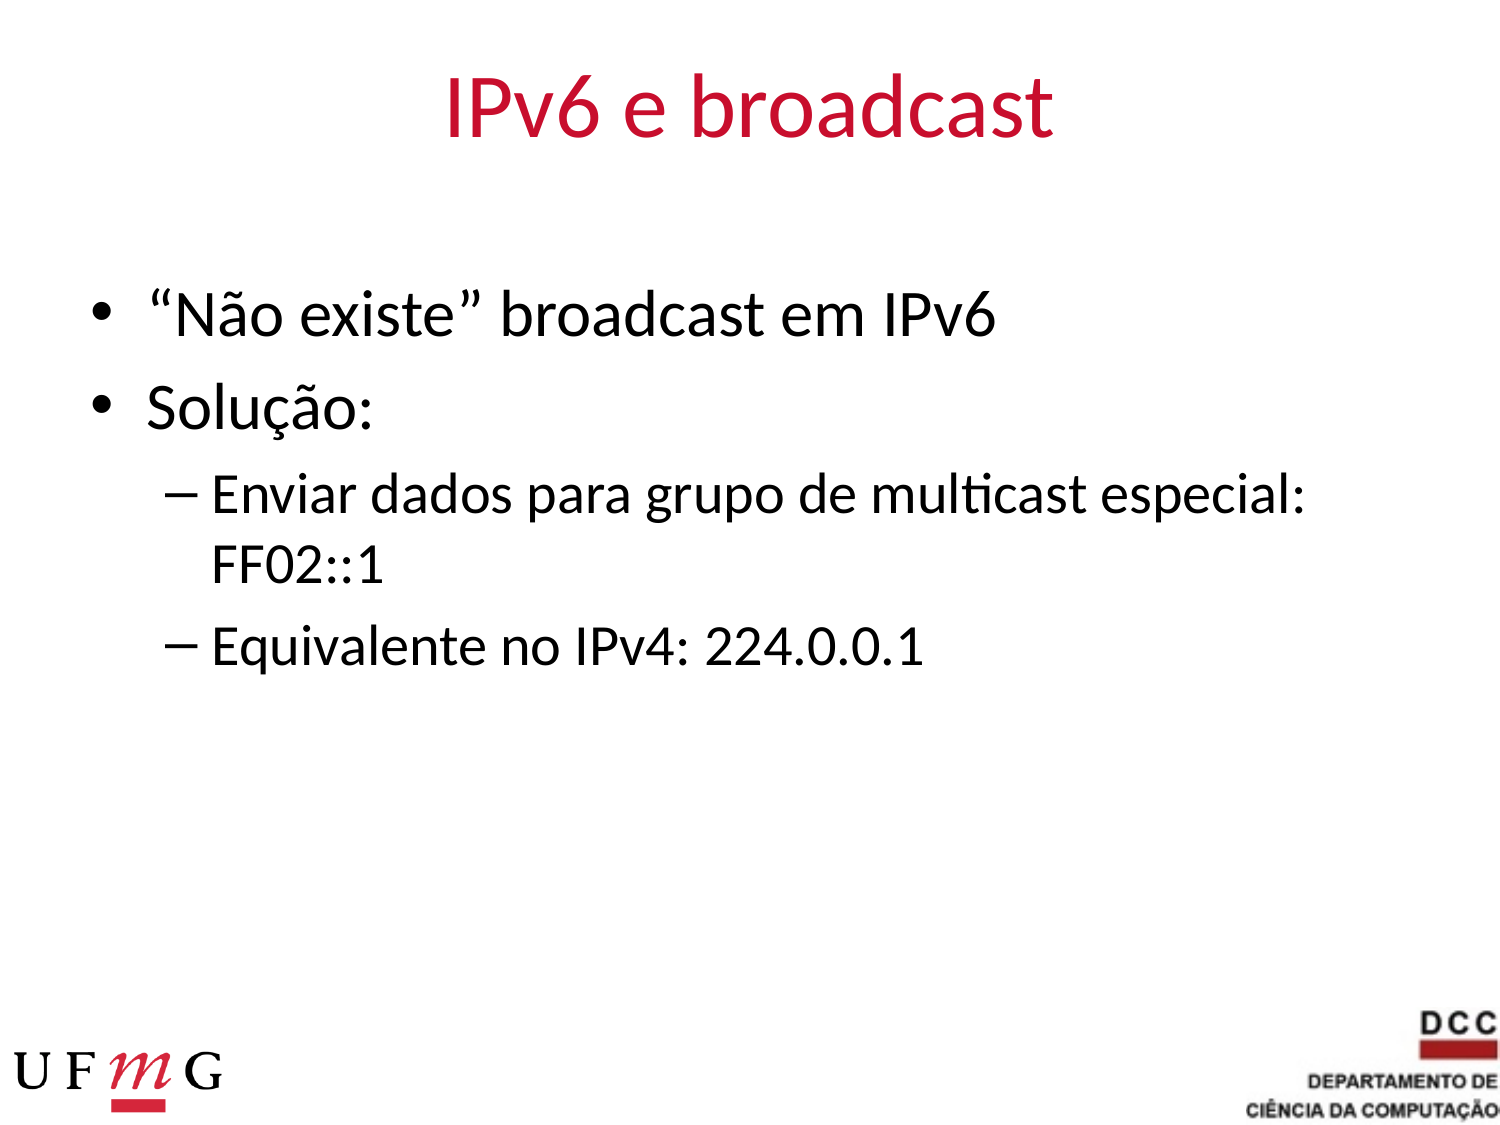

# IPv6 e broadcast
“Não existe” broadcast em IPv6
Solução:
Enviar dados para grupo de multicast especial: FF02::1
Equivalente no IPv4: 224.0.0.1